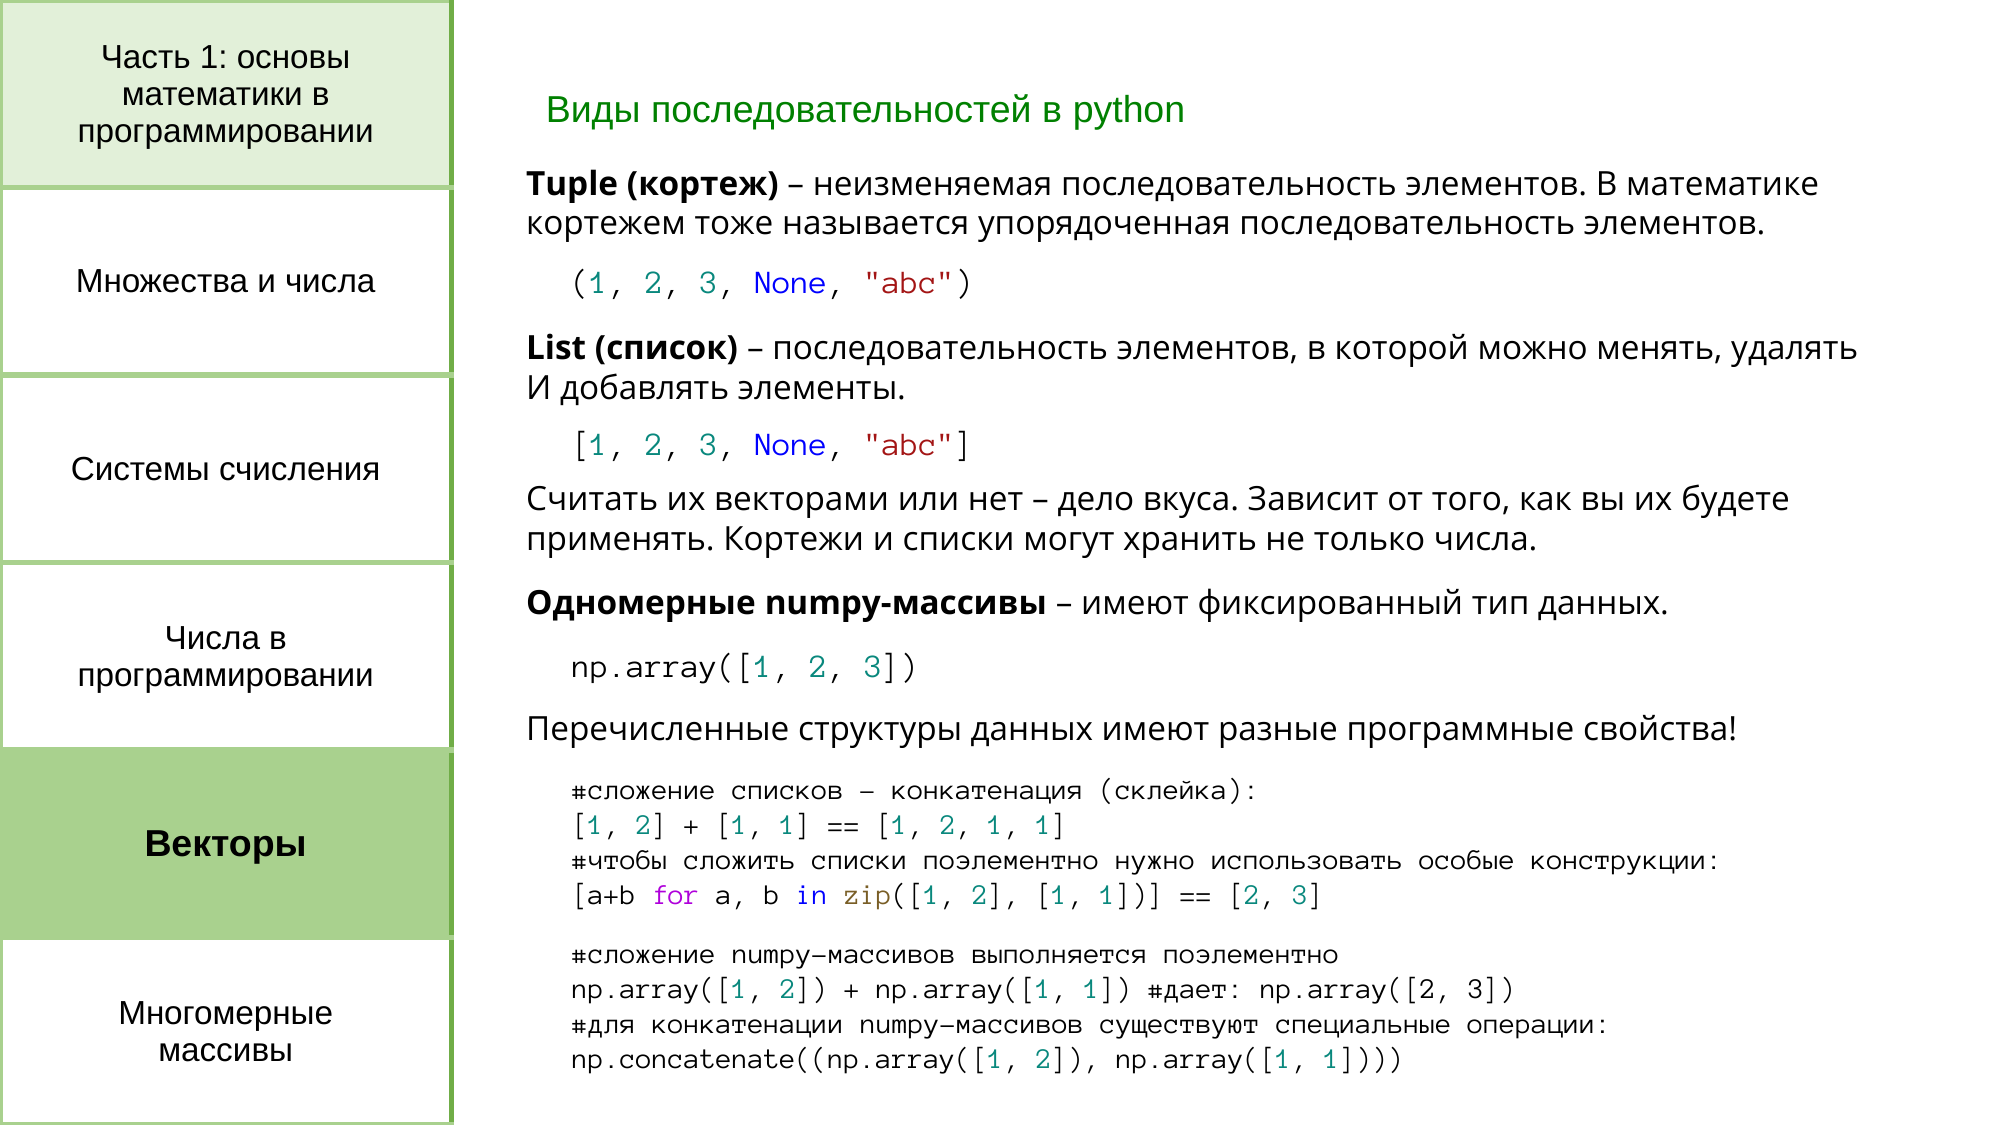

| Часть 1: основы математики в программировании |
| --- |
| Множества и числа |
| Системы счисления |
| Числа в программировании |
| Векторы |
| Многомерные массивы |
Виды последовательностей в python
Tuple (кортеж) – неизменяемая последовательность элементов. В математике
кортежем тоже называется упорядоченная последовательность элементов.

(1, 2, 3, None, "abc")
List (список) – последовательность элементов, в которой можно менять, удалять
И добавлять элементы.
[1, 2, 3, None, "abc"]
Считать их векторами или нет – дело вкуса. Зависит от того, как вы их будете применять. Кортежи и списки могут хранить не только числа.
Одномерные numpy-массивы – имеют фиксированный тип данных.
np.array([1, 2, 3])
Перечисленные структуры данных имеют разные программные свойства!
#сложение списков – конкатенация (склейка):
[1, 2] + [1, 1] == [1, 2, 1, 1]
#чтобы сложить списки поэлементно нужно использовать особые конструкции:
[a+b for a, b in zip([1, 2], [1, 1])] == [2, 3]
#сложение numpy-массивов выполняется поэлементно
np.array([1, 2]) + np.array([1, 1]) #дает: np.array([2, 3])
#для конкатенации numpy-массивов существуют специальные операции:
np.concatenate((np.array([1, 2]), np.array([1, 1])))